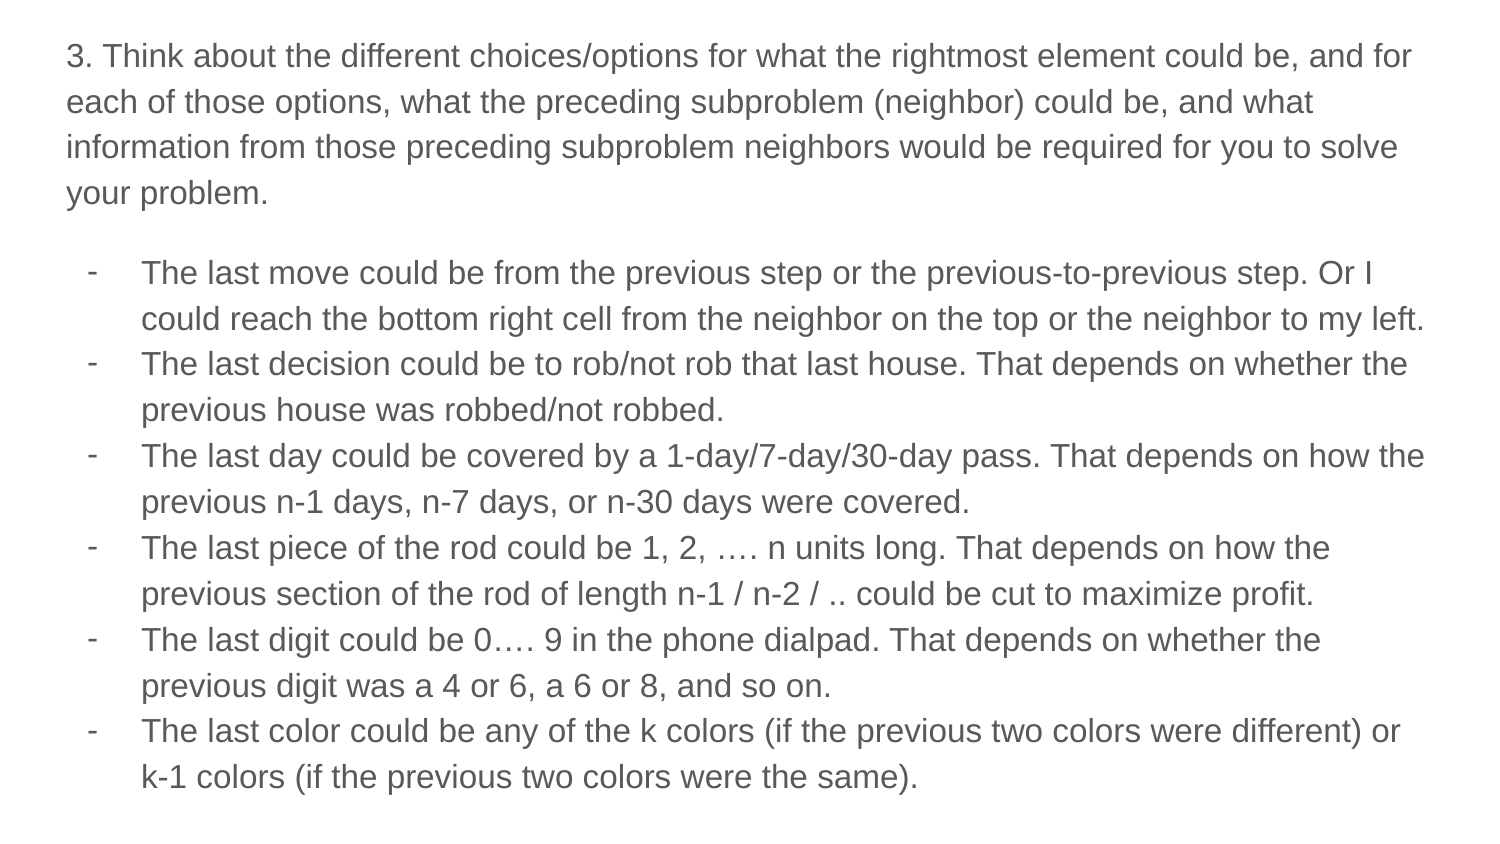

3. Think about the different choices/options for what the rightmost element could be, and for each of those options, what the preceding subproblem (neighbor) could be, and what information from those preceding subproblem neighbors would be required for you to solve your problem.
The last move could be from the previous step or the previous-to-previous step. Or I could reach the bottom right cell from the neighbor on the top or the neighbor to my left.
The last decision could be to rob/not rob that last house. That depends on whether the previous house was robbed/not robbed.
The last day could be covered by a 1-day/7-day/30-day pass. That depends on how the previous n-1 days, n-7 days, or n-30 days were covered.
The last piece of the rod could be 1, 2, …. n units long. That depends on how the previous section of the rod of length n-1 / n-2 / .. could be cut to maximize profit.
The last digit could be 0…. 9 in the phone dialpad. That depends on whether the previous digit was a 4 or 6, a 6 or 8, and so on.
The last color could be any of the k colors (if the previous two colors were different) or k-1 colors (if the previous two colors were the same).